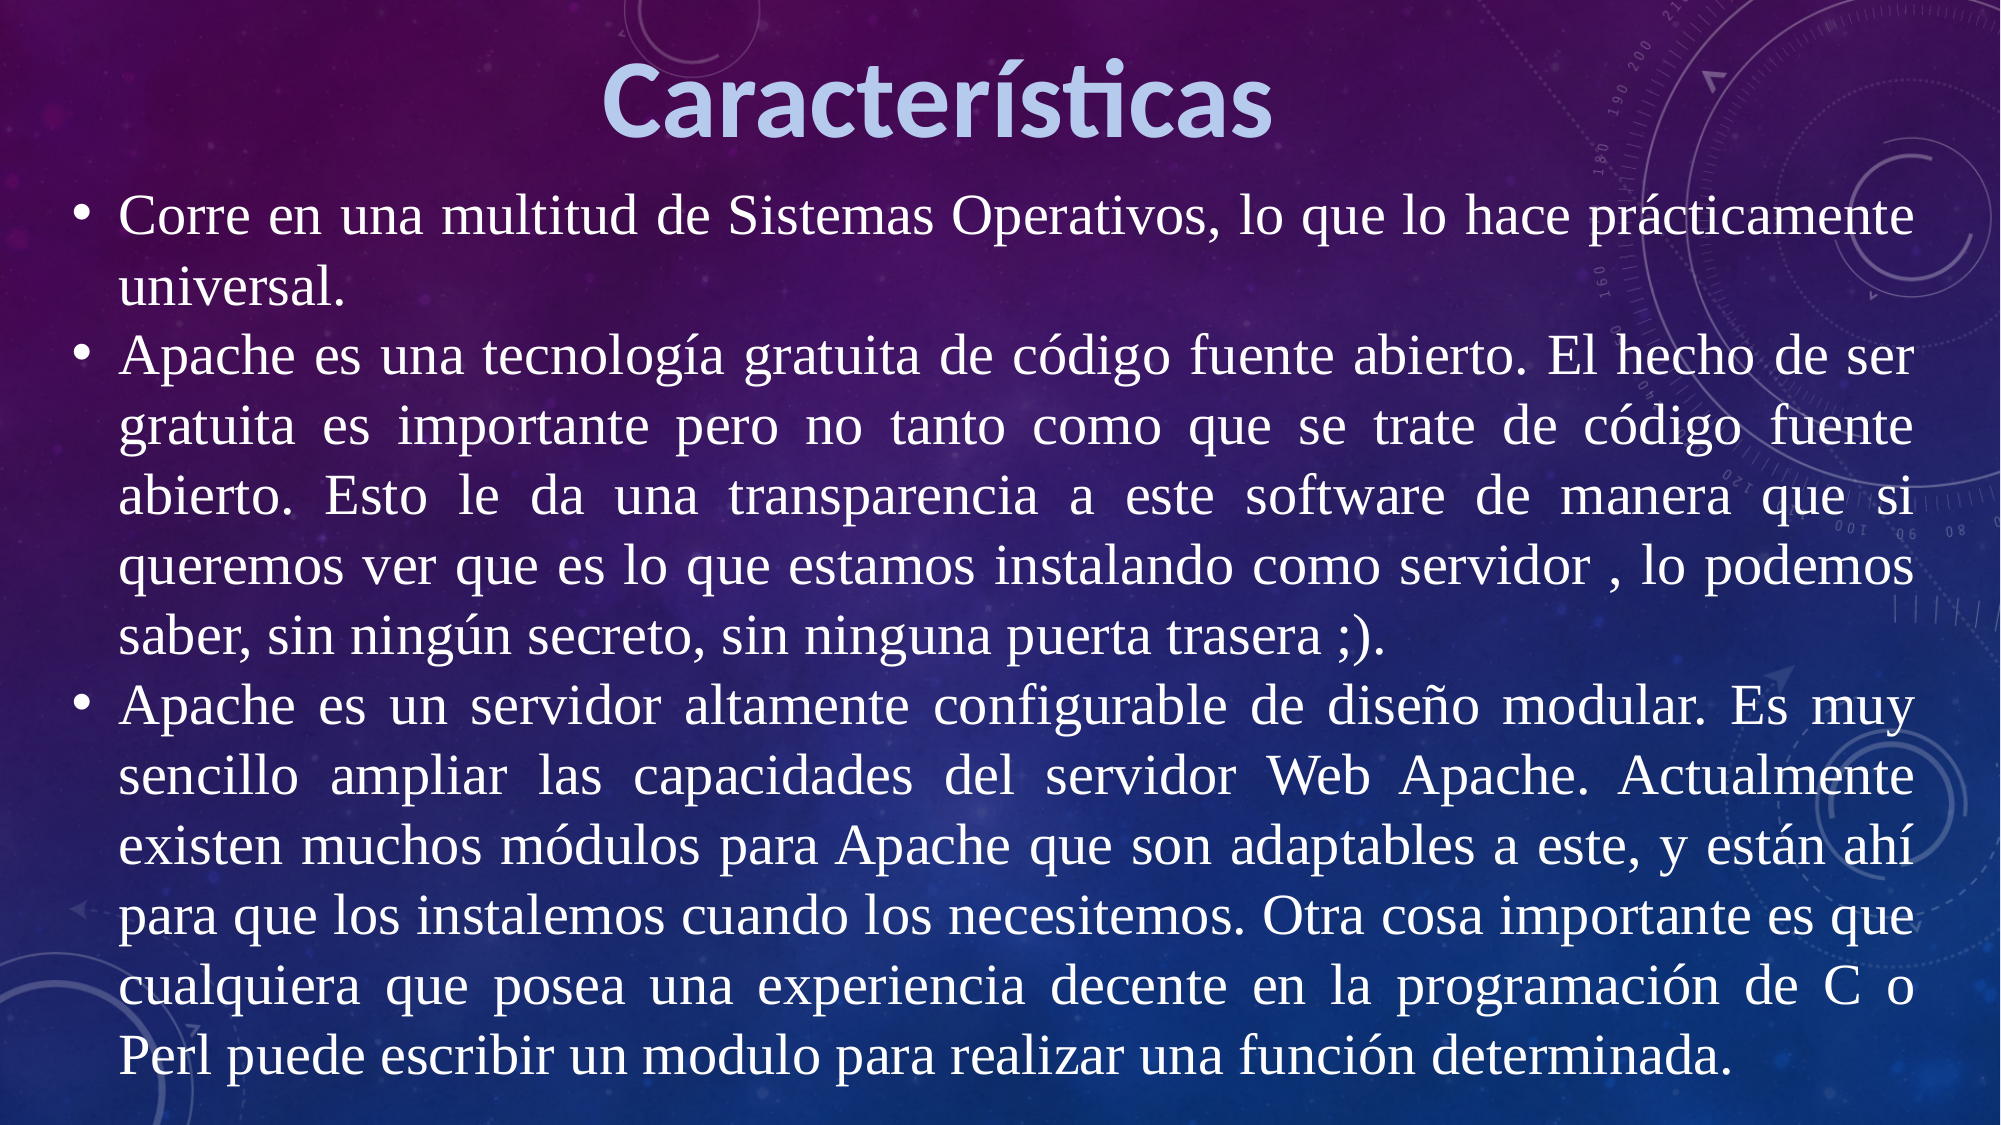

Características
Corre en una multitud de Sistemas Operativos, lo que lo hace prácticamente universal.
Apache es una tecnología gratuita de código fuente abierto. El hecho de ser gratuita es importante pero no tanto como que se trate de código fuente abierto. Esto le da una transparencia a este software de manera que si queremos ver que es lo que estamos instalando como servidor , lo podemos saber, sin ningún secreto, sin ninguna puerta trasera ;).
Apache es un servidor altamente configurable de diseño modular. Es muy sencillo ampliar las capacidades del servidor Web Apache. Actualmente existen muchos módulos para Apache que son adaptables a este, y están ahí para que los instalemos cuando los necesitemos. Otra cosa importante es que cualquiera que posea una experiencia decente en la programación de C o Perl puede escribir un modulo para realizar una función determinada.